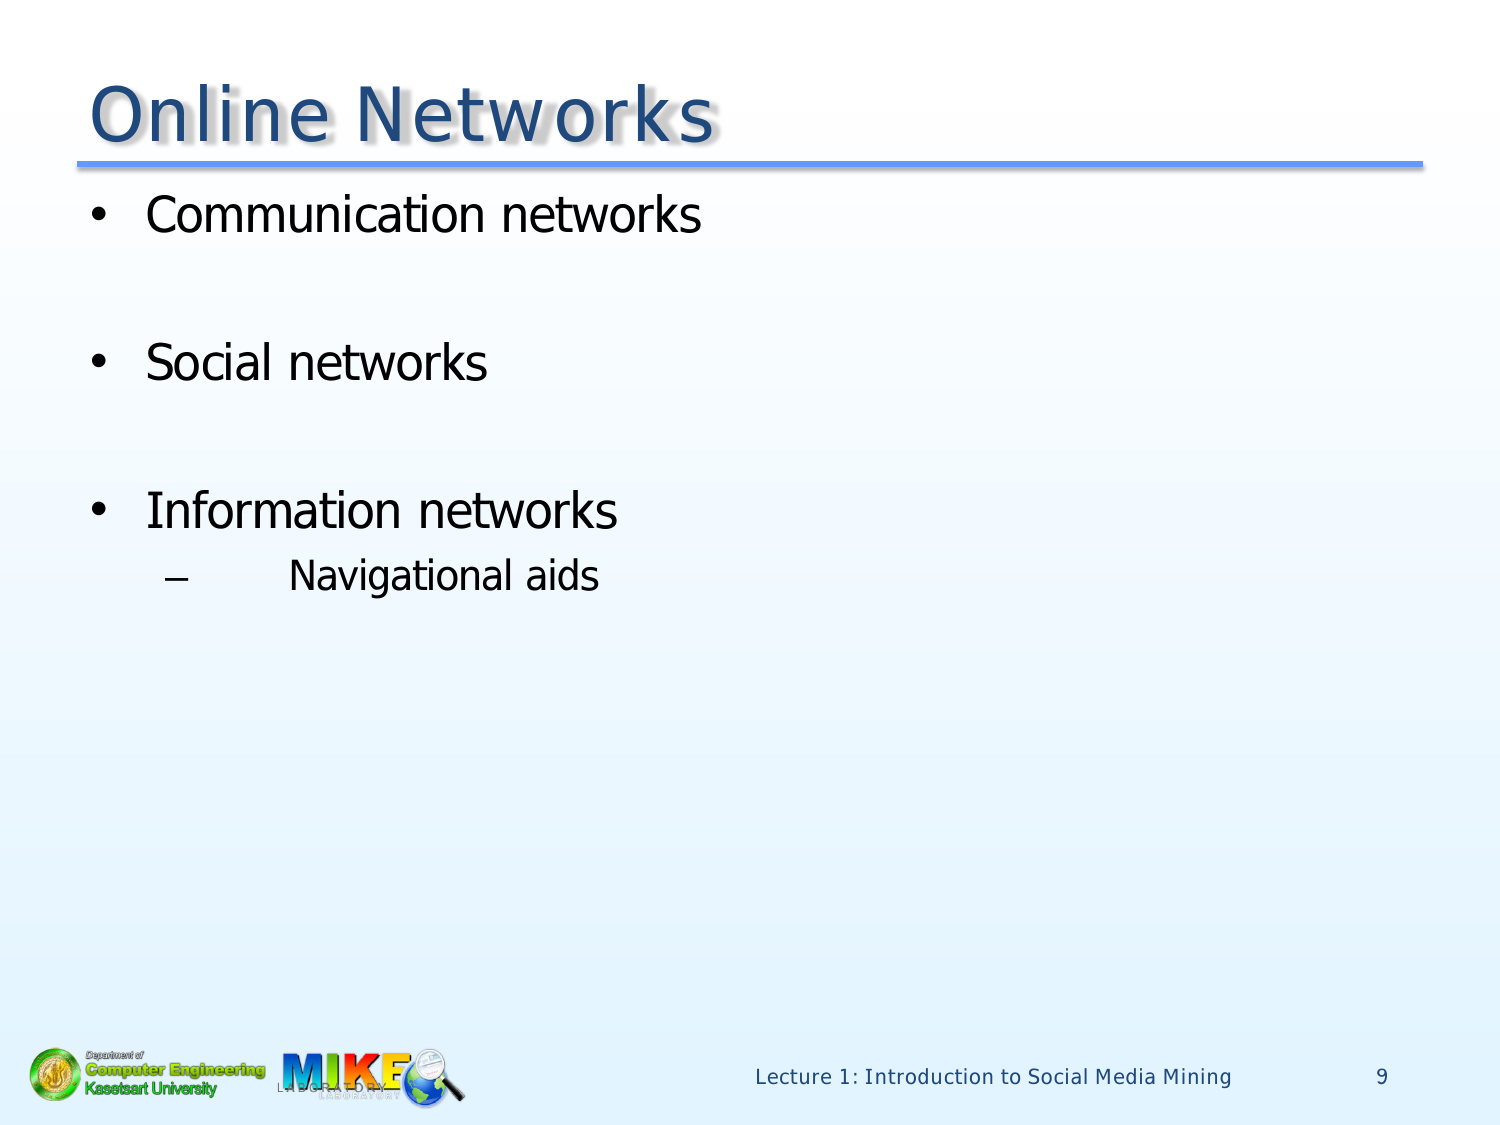

# Online Networks
Communication networks

Social networks

Information networks
–	Navigational aids
Lecture 1: Introduction to Social Media Mining
9